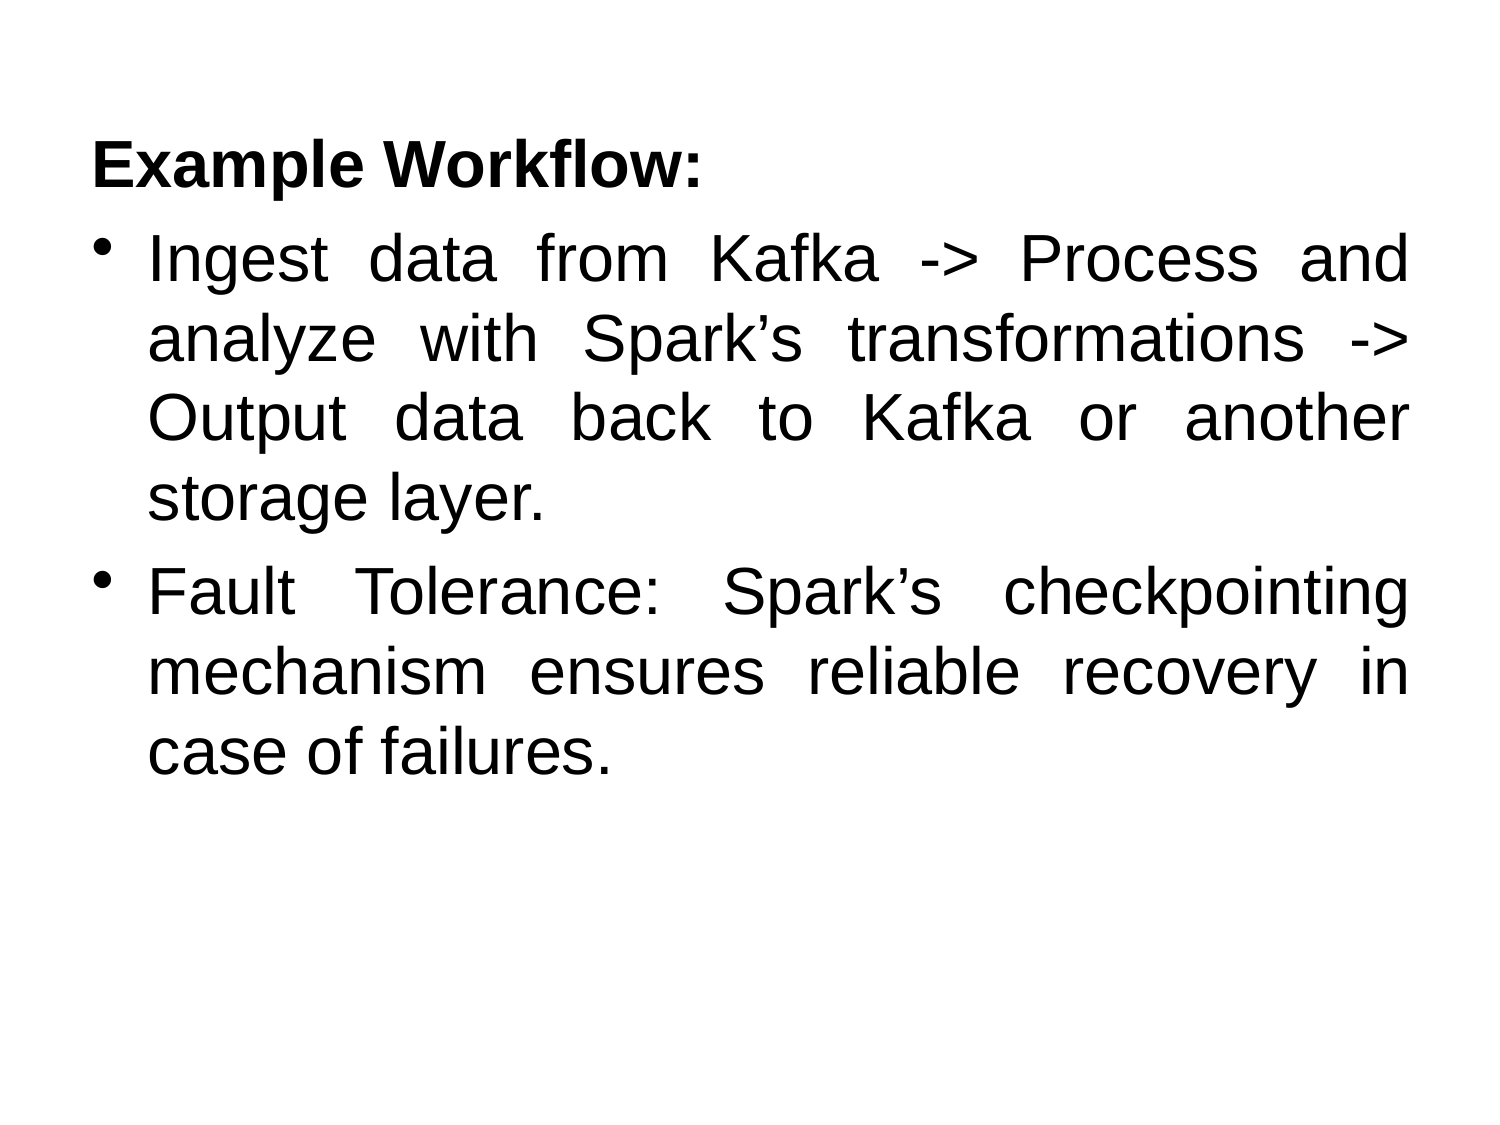

Example Workflow:
Ingest data from Kafka -> Process and analyze with Spark’s transformations -> Output data back to Kafka or another storage layer.
Fault Tolerance: Spark’s checkpointing mechanism ensures reliable recovery in case of failures.